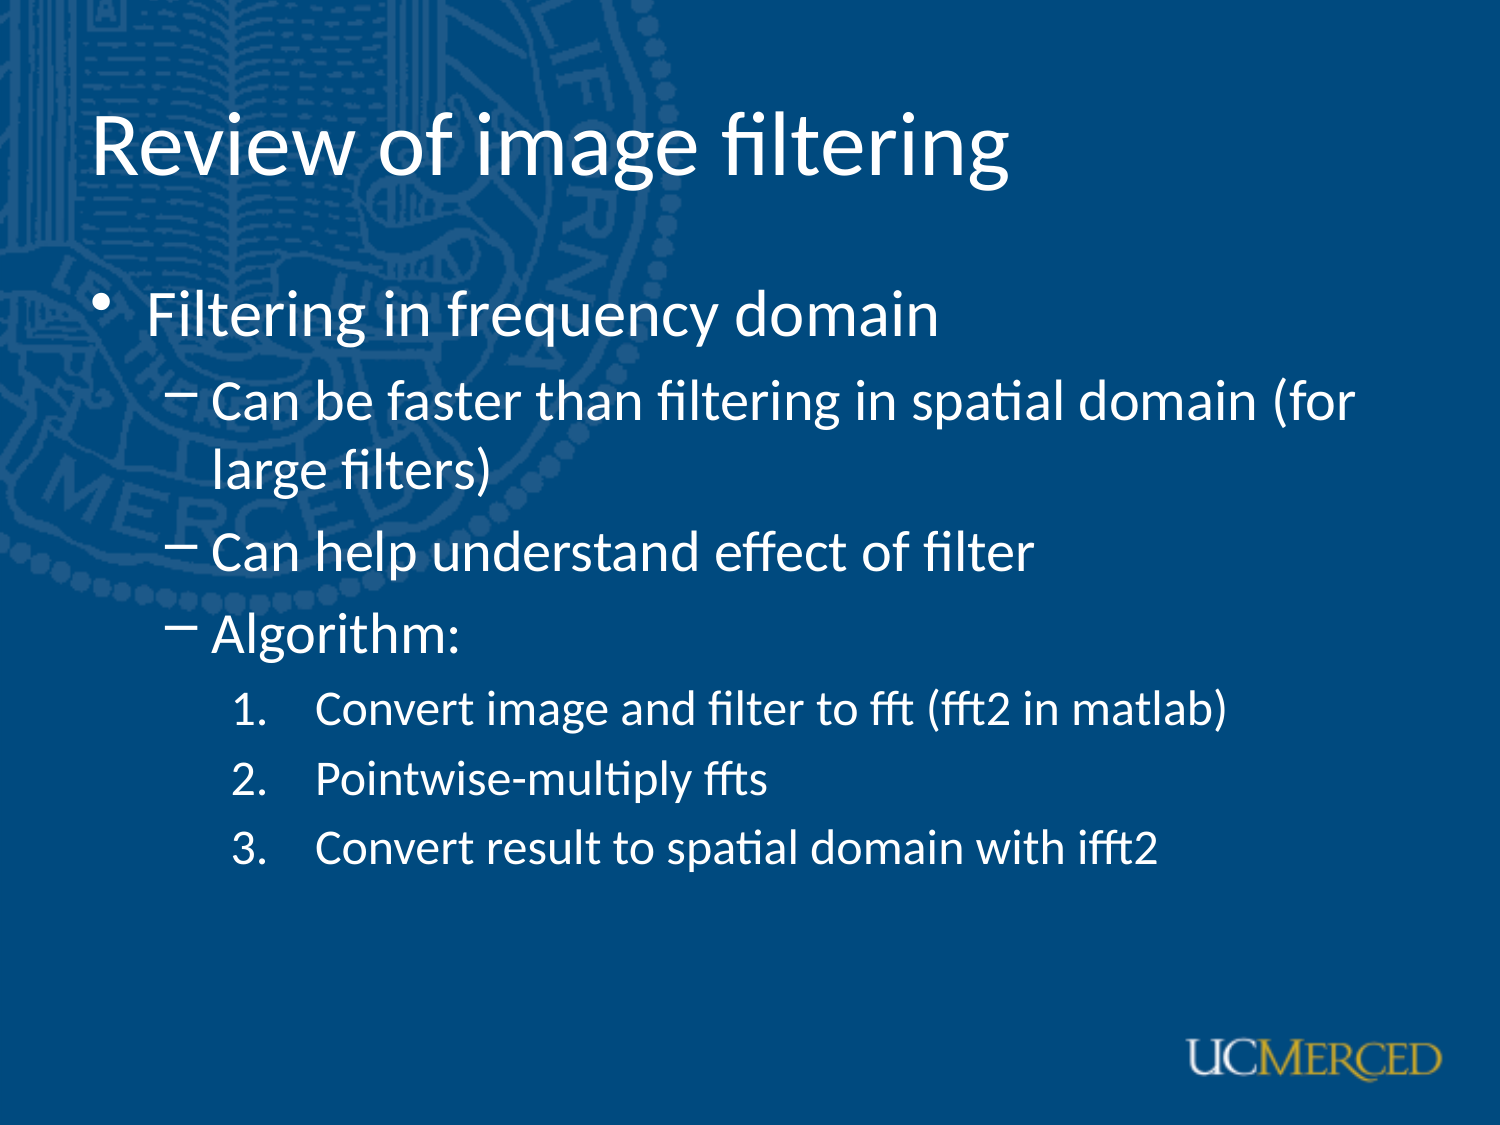

# Review of image filtering
Filtering in frequency domain
Can be faster than filtering in spatial domain (for large filters)
Can help understand effect of filter
Algorithm:
Convert image and filter to fft (fft2 in matlab)
Pointwise-multiply ffts
Convert result to spatial domain with ifft2